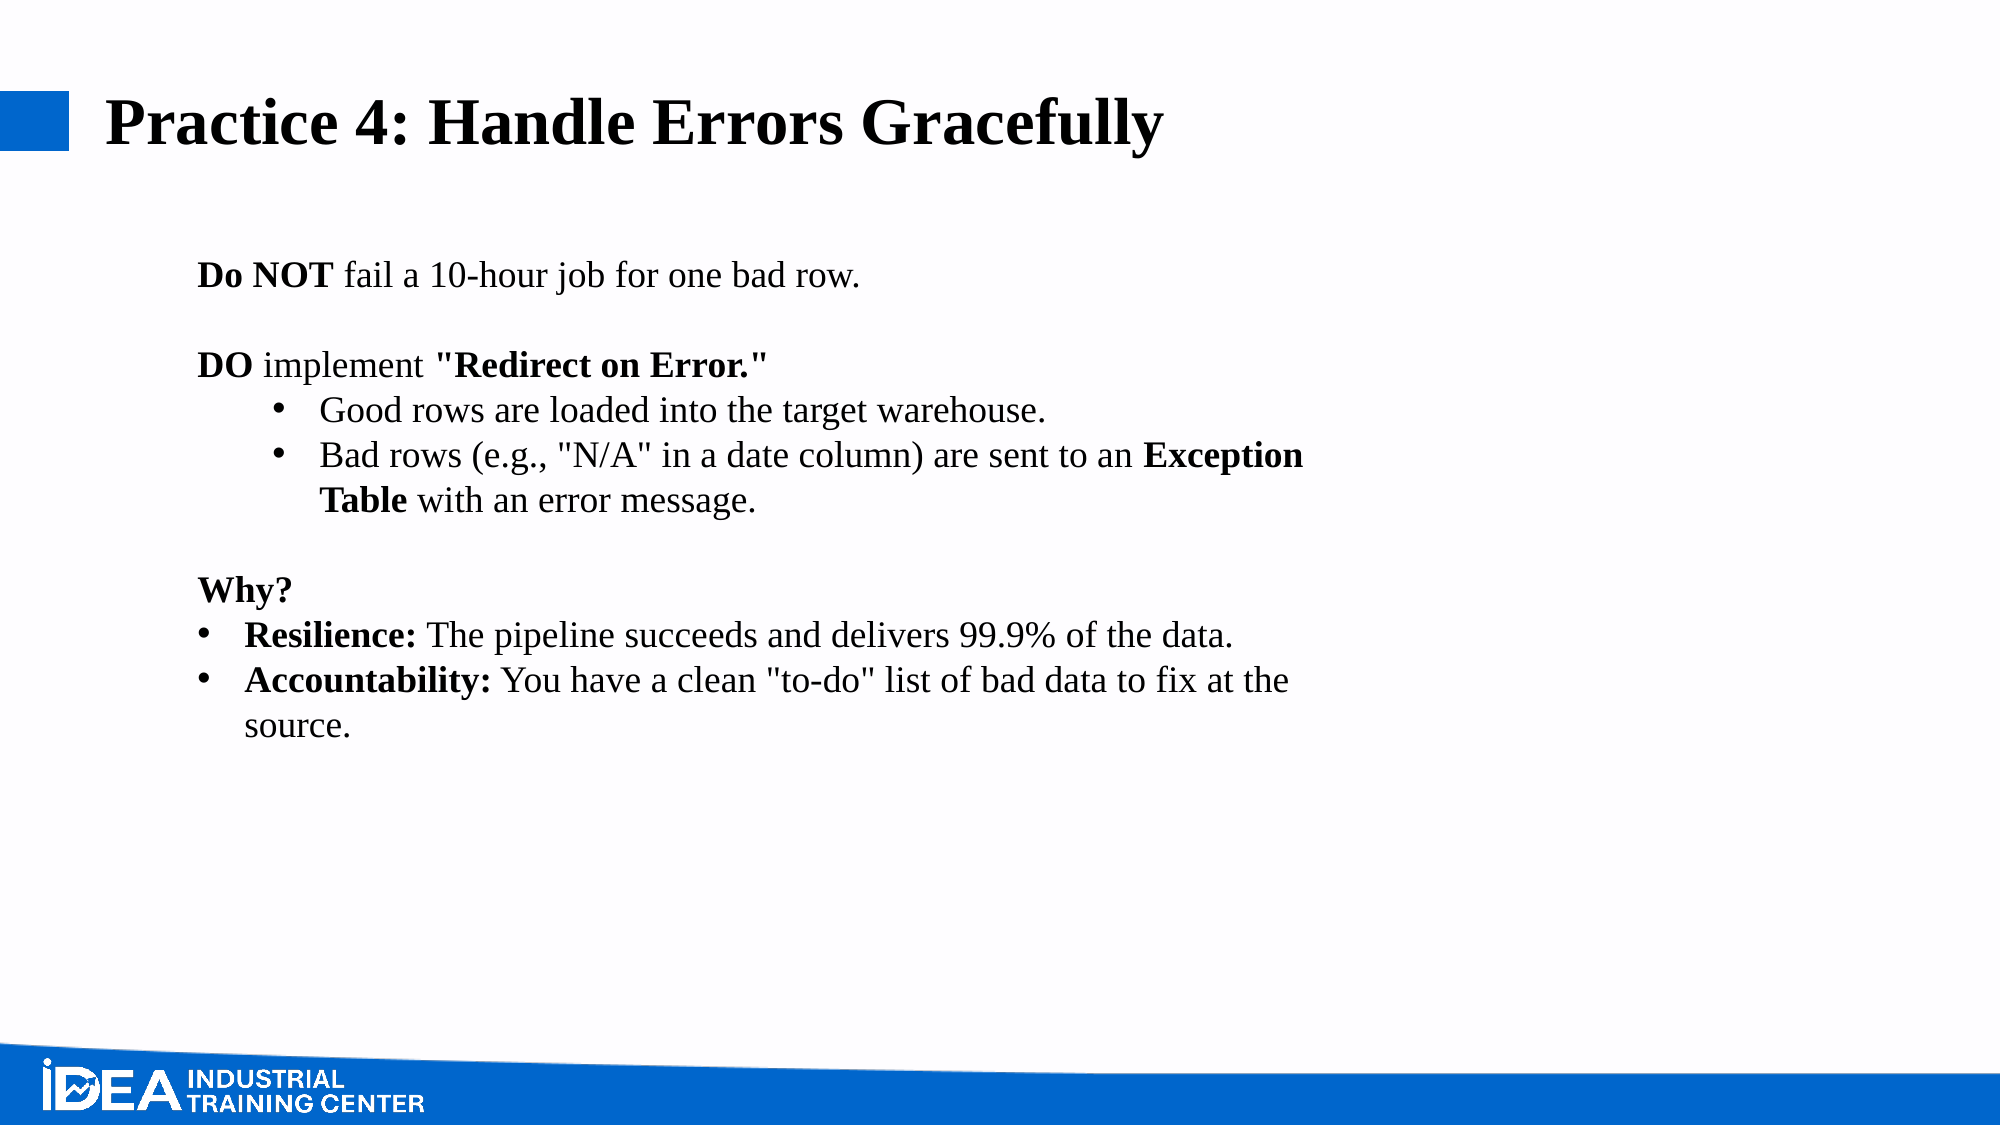

# Practice 4: Handle Errors Gracefully
Do NOT fail a 10-hour job for one bad row.

DO implement "Redirect on Error."
Good rows are loaded into the target warehouse.
Bad rows (e.g., "N/A" in a date column) are sent to an Exception Table with an error message.

Why?
Resilience: The pipeline succeeds and delivers 99.9% of the data.
Accountability: You have a clean "to-do" list of bad data to fix at the source.